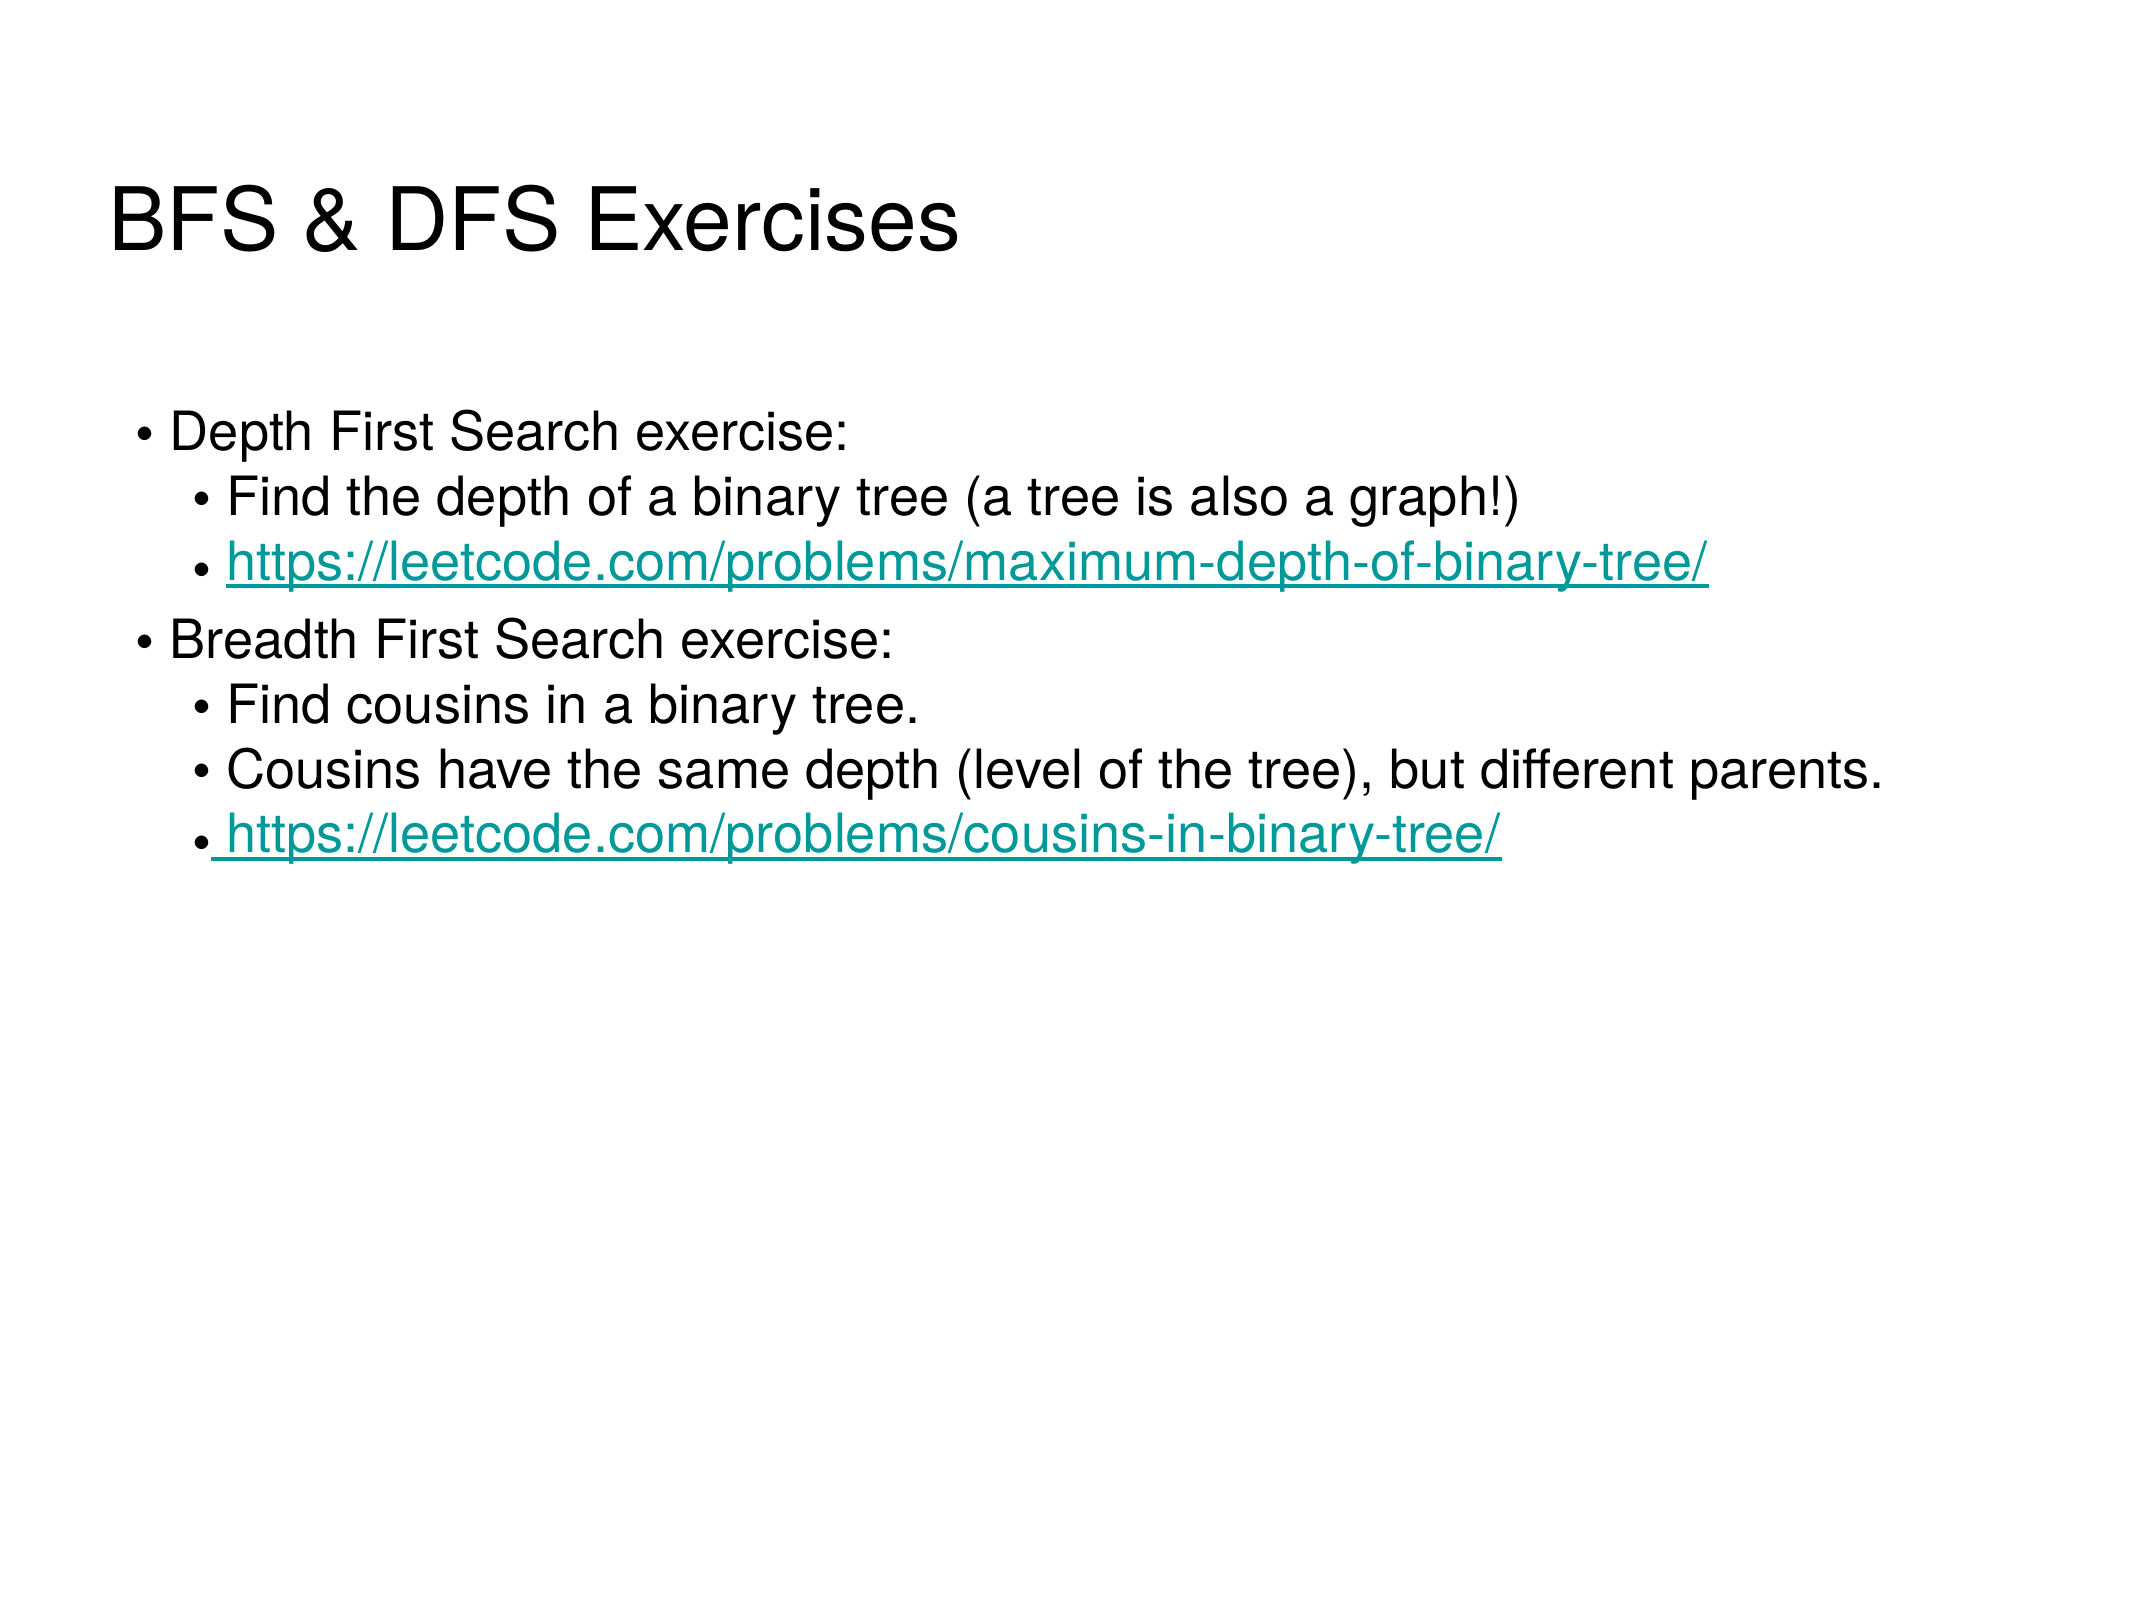

# BFS & DFS Exercises
 Depth First Search exercise:
 Find the depth of a binary tree (a tree is also a graph!)
 https://leetcode.com/problems/maximum-depth-of-binary-tree/
 Breadth First Search exercise:
 Find cousins in a binary tree.
 Cousins have the same depth (level of the tree), but different parents.
 https://leetcode.com/problems/cousins-in-binary-tree/